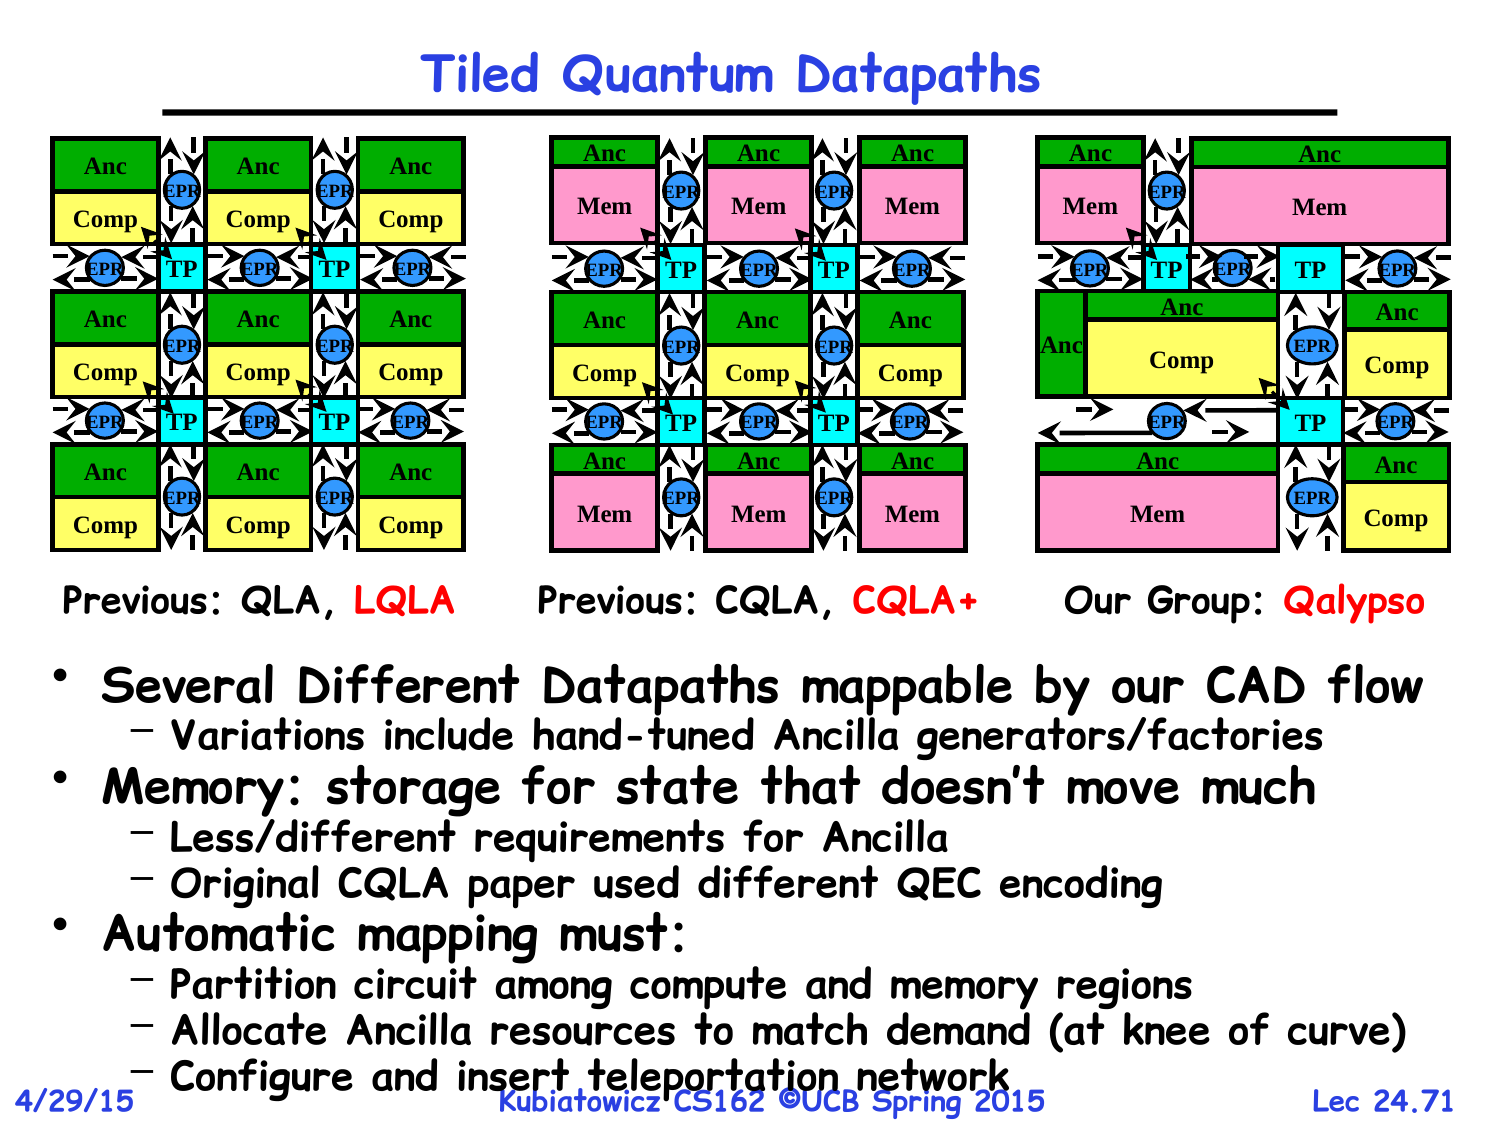

# Tiled Quantum Datapaths

EPR

EPR

EPR

EPR

EPR

EPR

EPR

EPR

EPR

EPR

EPR

EPR

Anc
Comp
Anc
Comp
Anc
Comp
Anc
Comp
Anc
Comp
Anc
Comp
Anc
Comp
Anc
Comp
Anc
Comp

TP
TP

TP
TP
Previous: QLA, LQLA
Anc
Mem
Anc
Mem
Anc
Mem

EPR

EPR

EPR

EPR

EPR

TP
TP

EPR

EPR

EPR

EPR

EPR

TP
TP

EPR

EPR

Anc
Comp
Anc
Comp
Anc
Comp
Anc
Mem
Anc
Mem
Anc
Mem
Previous: CQLA, CQLA+
Anc
Mem

EPR

Anc
Mem

EPR

EPR

TP
TP
EPR

Anc
Anc
Comp
Anc
Comp

EPR

EPR

TP
EPR

Anc
Comp
Anc
Mem

EPR

Our Group: Qalypso
Several Different Datapaths mappable by our CAD flow
Variations include hand-tuned Ancilla generators/factories
Memory: storage for state that doesn’t move much
Less/different requirements for Ancilla
Original CQLA paper used different QEC encoding
Automatic mapping must:
Partition circuit among compute and memory regions
Allocate Ancilla resources to match demand (at knee of curve)
Configure and insert teleportation network